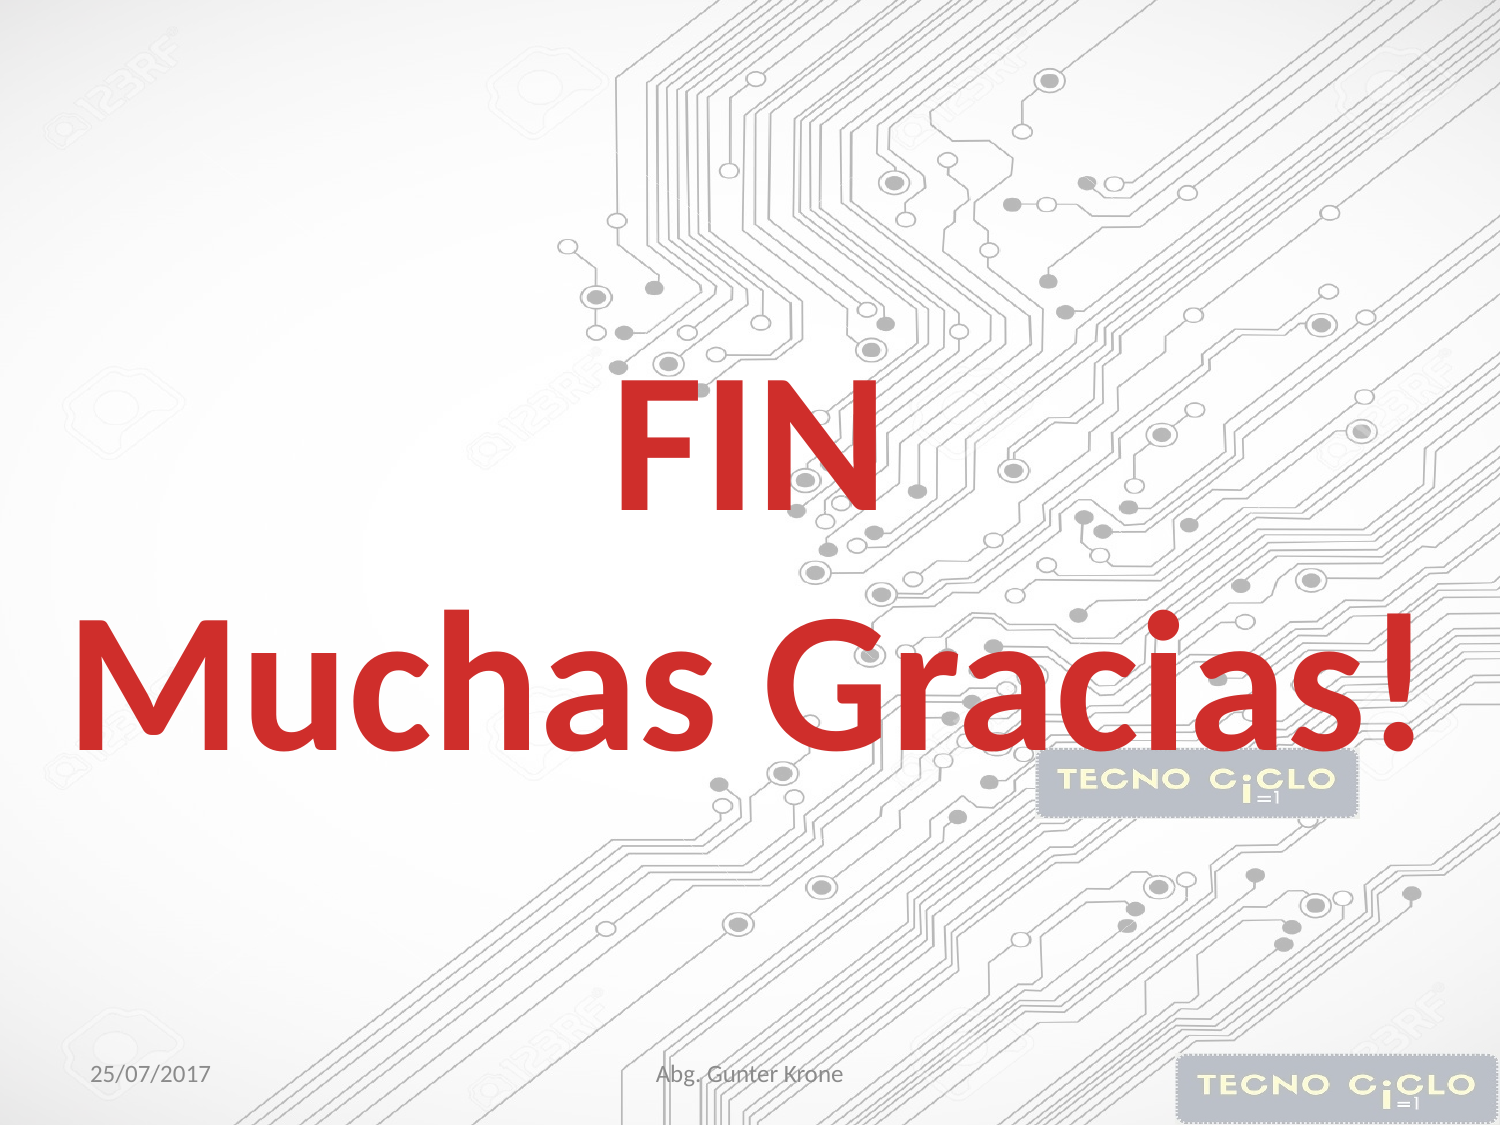

FIN
Muchas Gracias!
25/07/2017
Abg. Gunter Krone